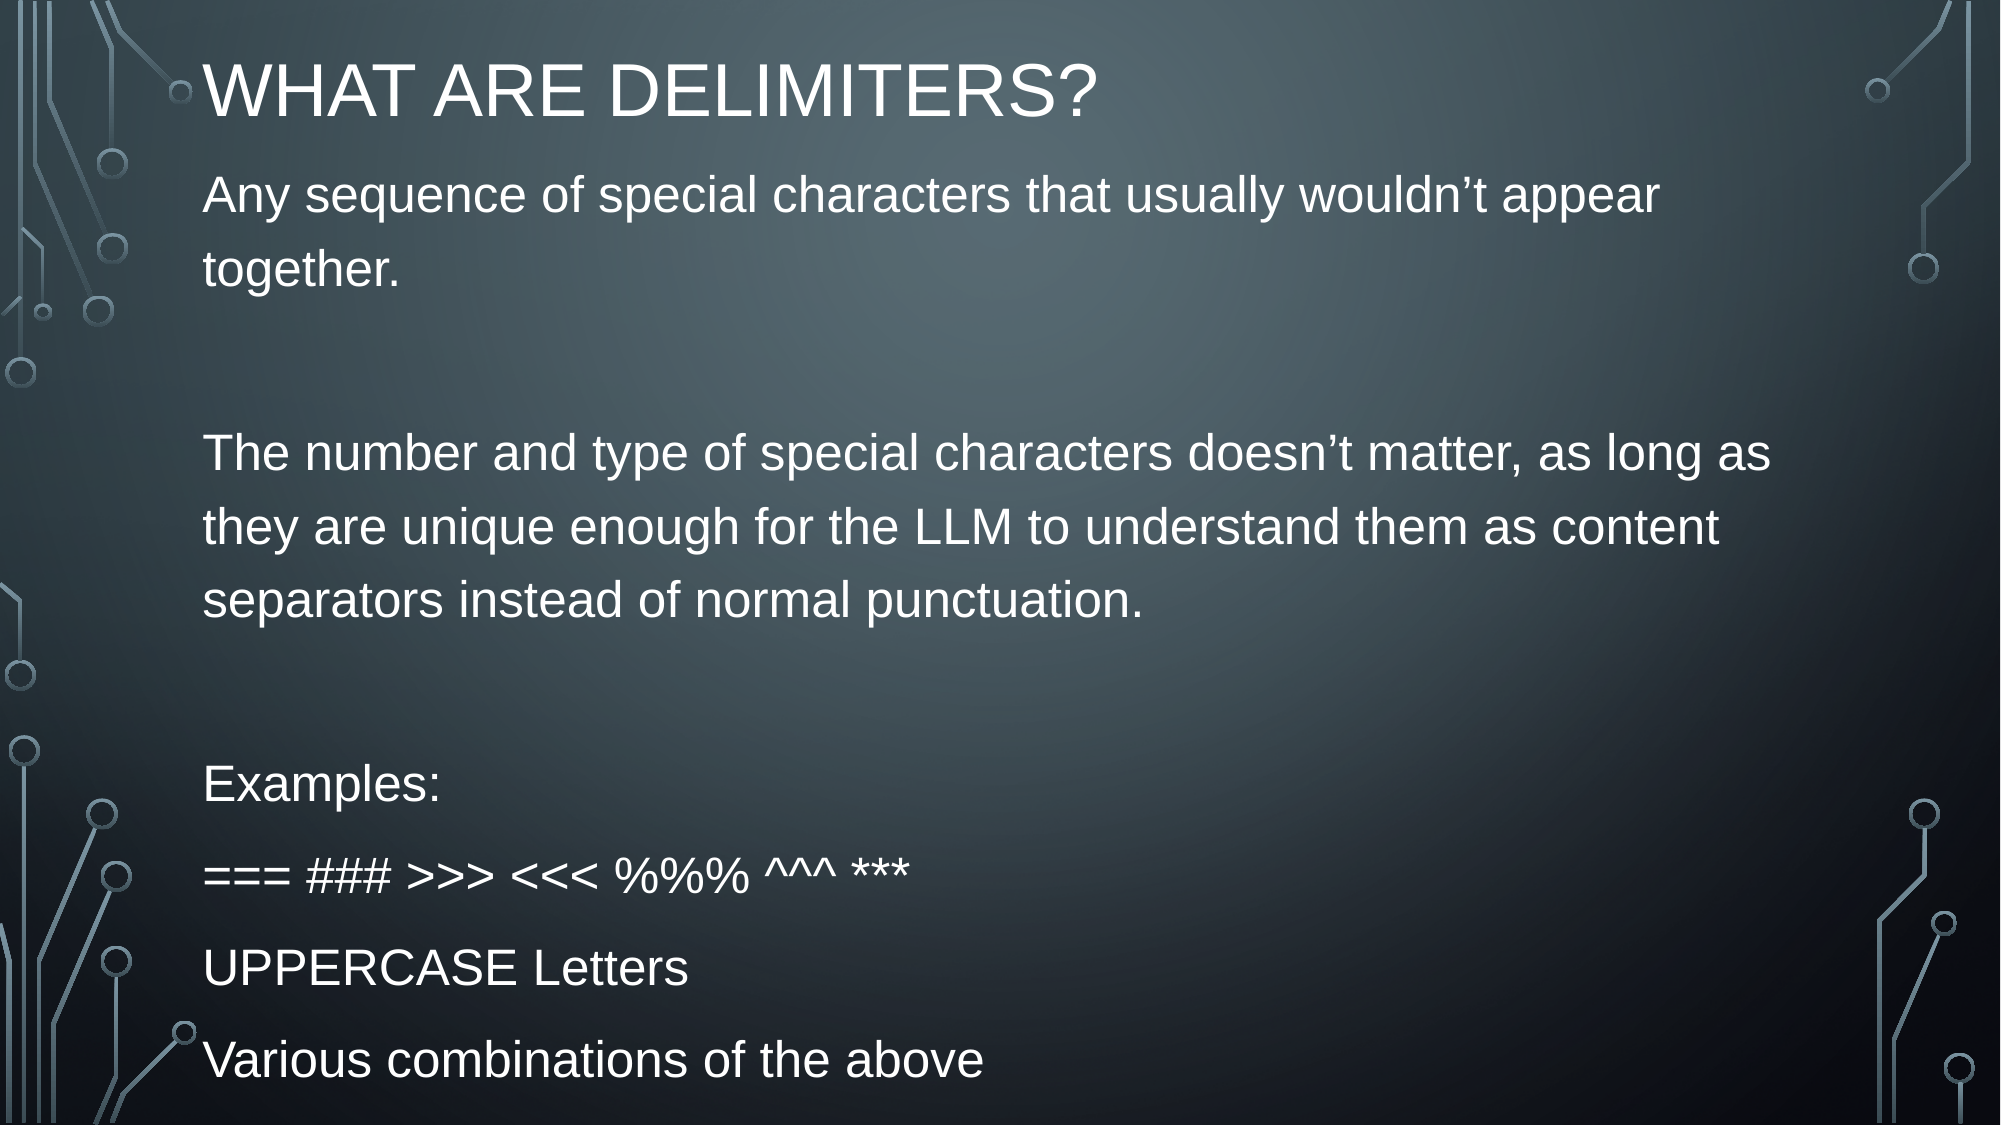

# What are delimiters?
Any sequence of special characters that usually wouldn’t appear together.

The number and type of special characters doesn’t matter, as long as they are unique enough for the LLM to understand them as content separators instead of normal punctuation.

Examples:
=== ### >>> <<< %%% ^^^ ***
UPPERCASE Letters
Various combinations of the above